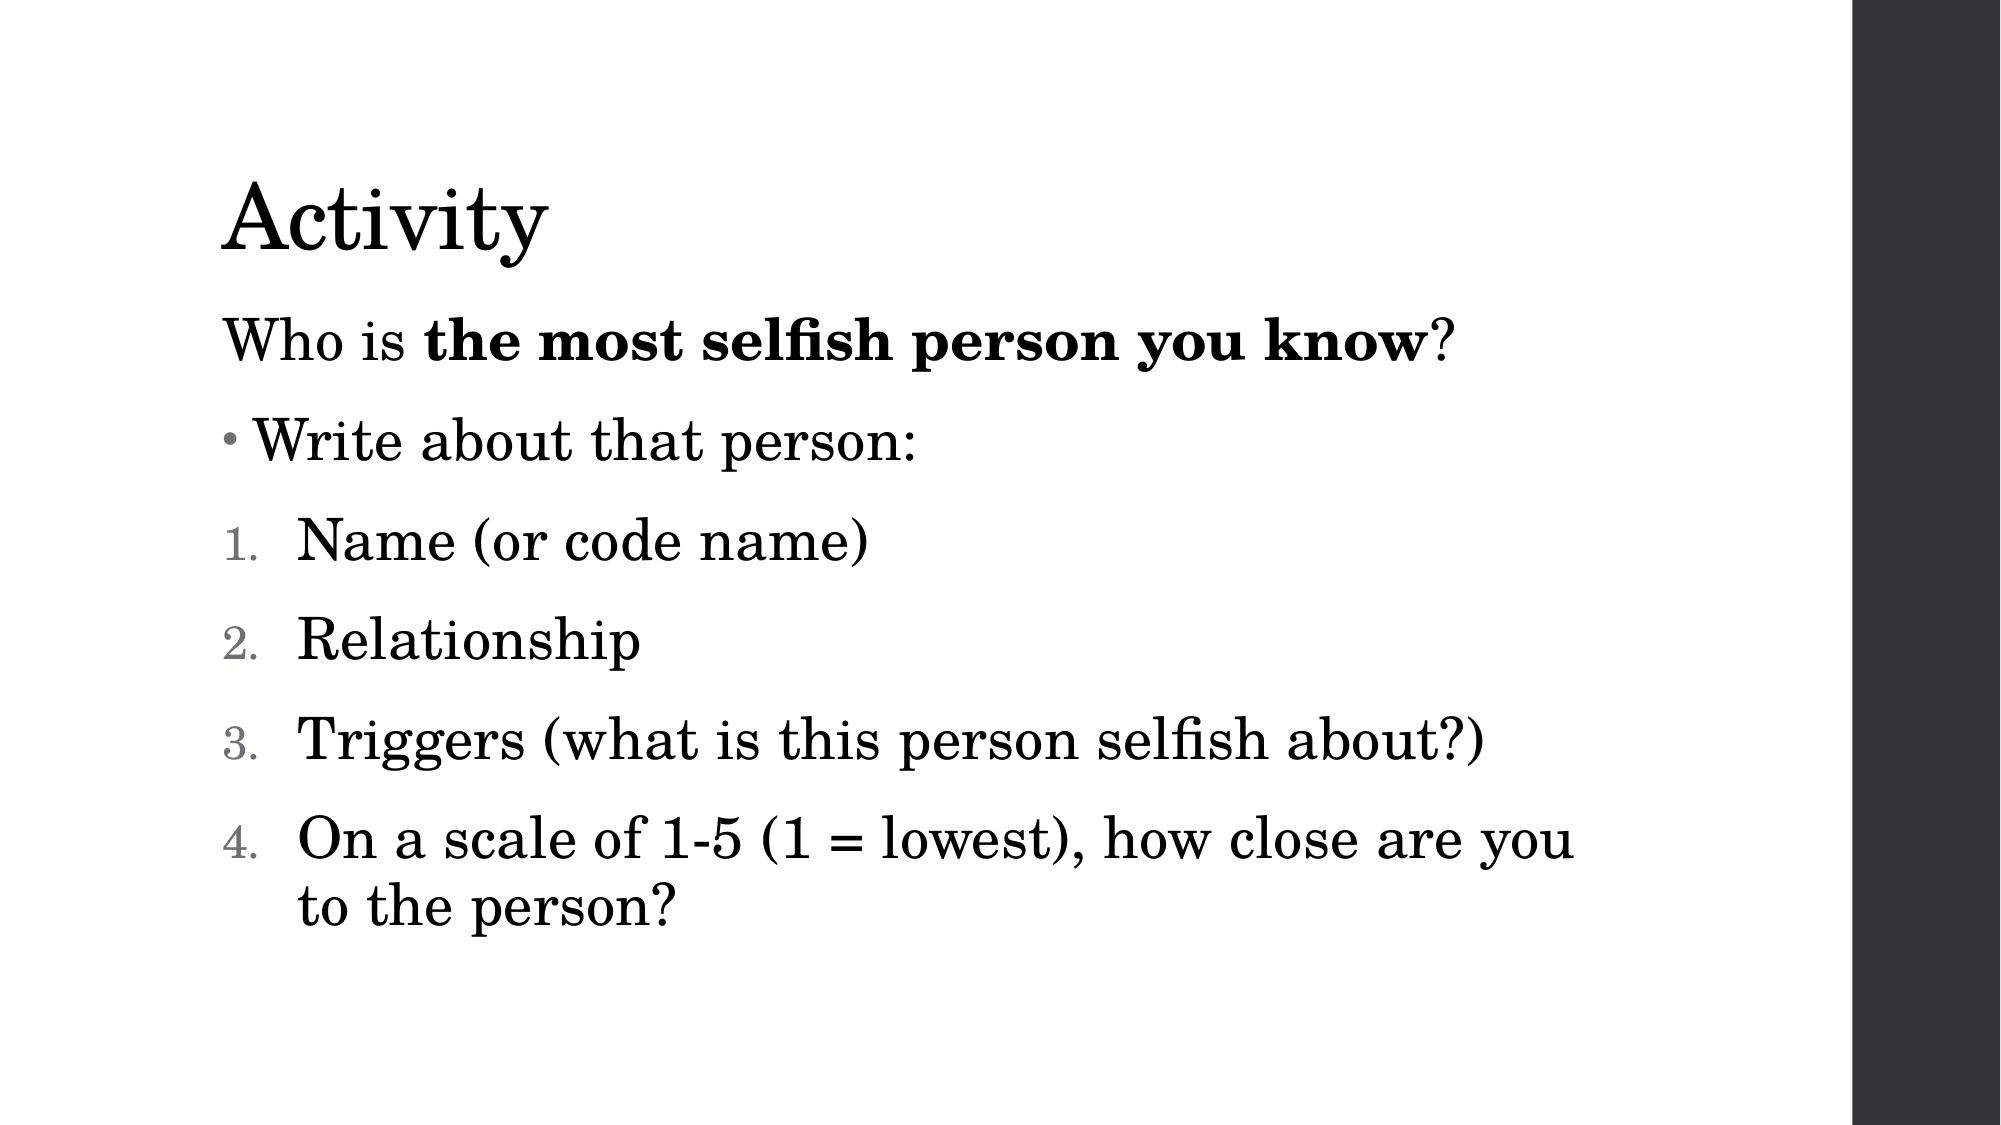

# Activity
Who is the most selfish person you know?
Write about that person:
Name (or code name)
Relationship
Triggers (what is this person selfish about?)
On a scale of 1-5 (1 = lowest), how close are you to the person?